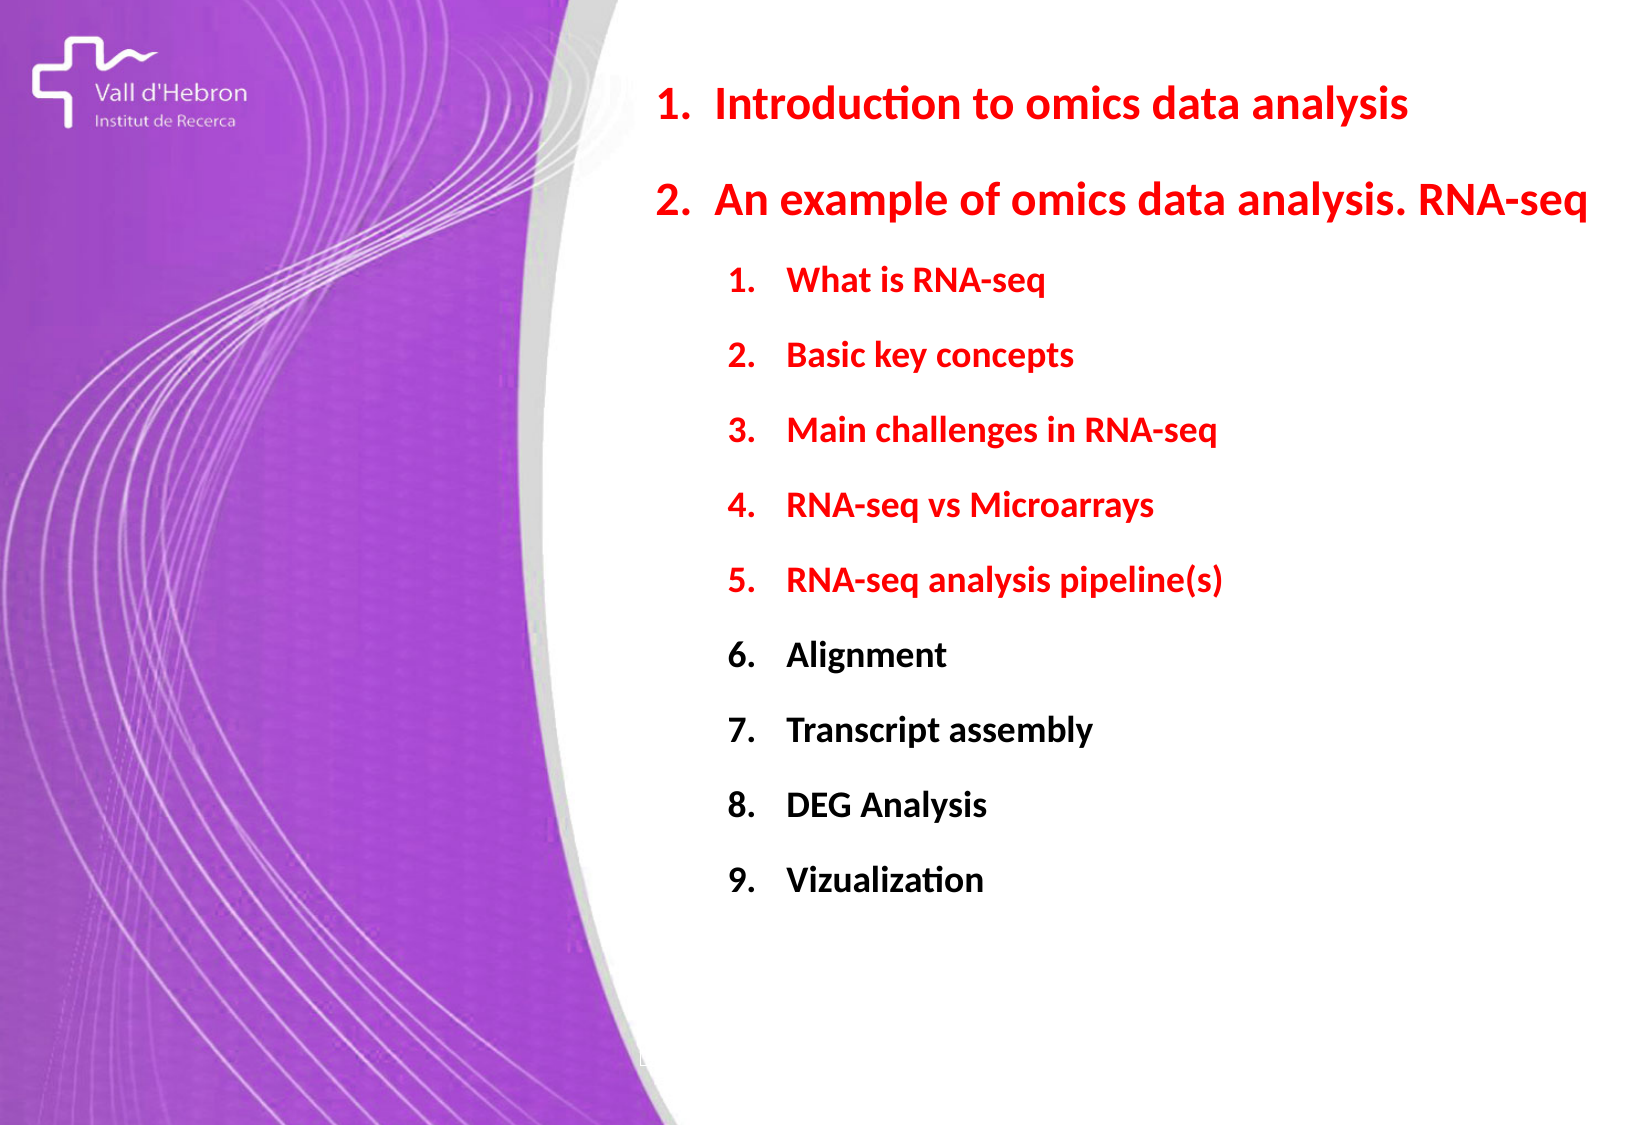

Introduction to omics data analysis
An example of omics data analysis. RNA-seq
What is RNA-seq
Basic key concepts
Main challenges in RNA-seq
RNA-seq vs Microarrays
RNA-seq analysis pipeline(s)
Alignment
Transcript assembly
DEG Analysis
Vizualization